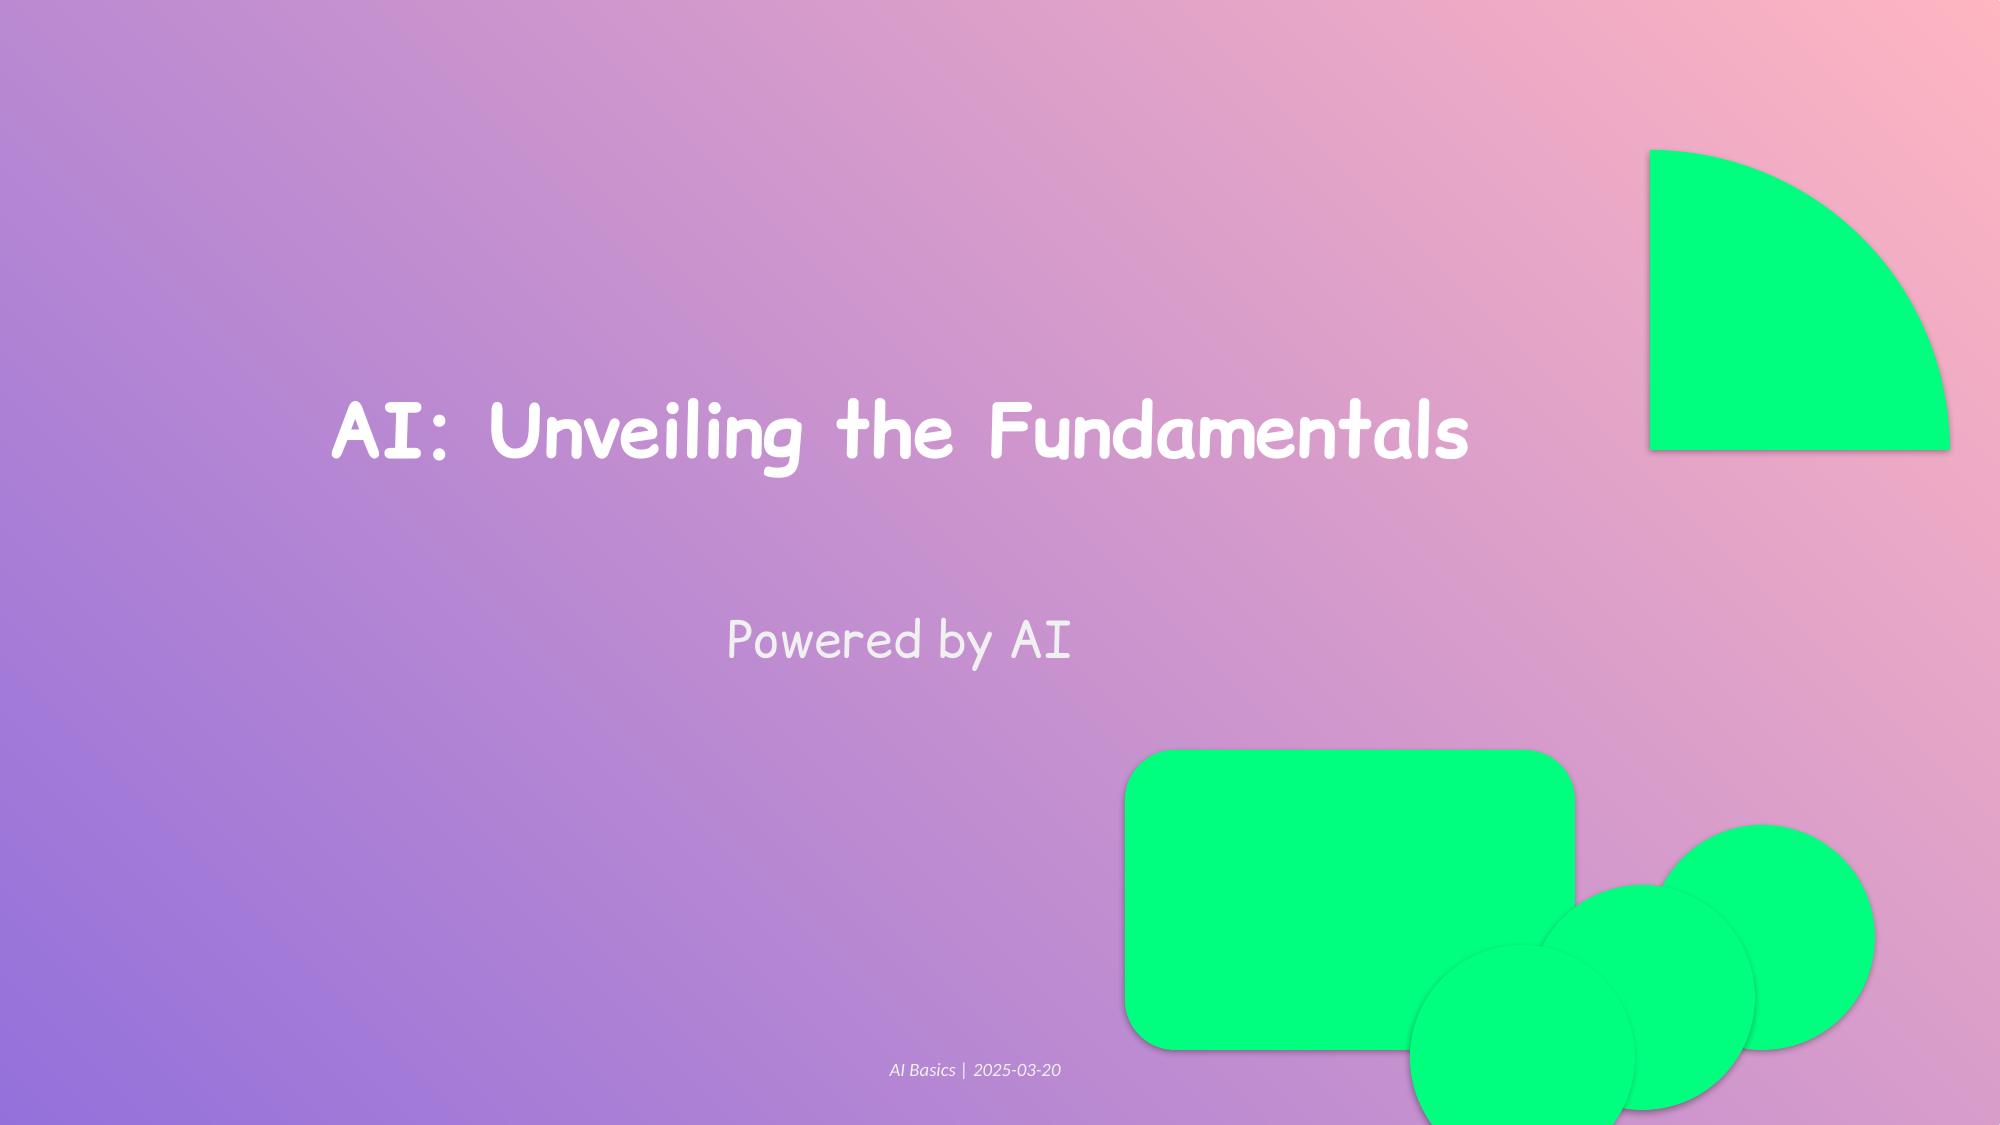

AI: Unveiling the Fundamentals
Powered by AI

AI Basics | 2025-03-20